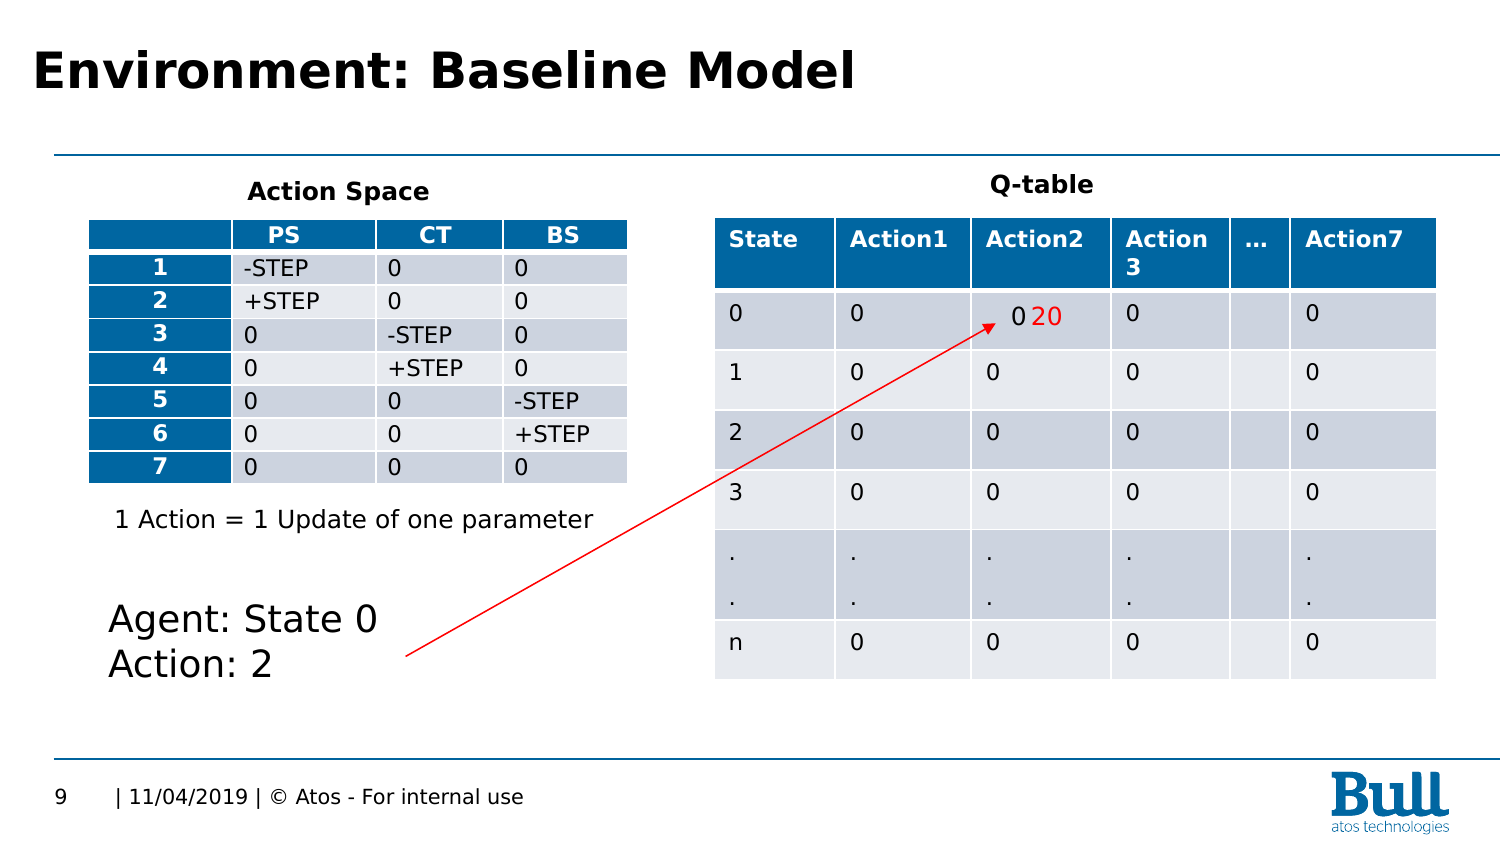

# Environment: Baseline Model
Q-table
Action Space
| State | Action1 | Action2 | Action3 | … | Action7 |
| --- | --- | --- | --- | --- | --- |
| 0 | 0 |  | 0 |  | 0 |
| 1 | 0 | 0 | 0 |  | 0 |
| 2 | 0 | 0 | 0 |  | 0 |
| 3 | 0 | 0 | 0 |  | 0 |
| . . | . . | . . | . . |  | . . |
| n | 0 | 0 | 0 |  | 0 |
|  | PS | CT | BS |
| --- | --- | --- | --- |
| 1 | -STEP | 0 | 0 |
| 2 | +STEP | 0 | 0 |
| 3 | 0 | -STEP | 0 |
| 4 | 0 | +STEP | 0 |
| 5 | 0 | 0 | -STEP |
| 6 | 0 | 0 | +STEP |
| 7 | 0 | 0 | 0 |
20
0

 1 Action = 1 Update of one parameter
Agent: State 0
Action: 2
9